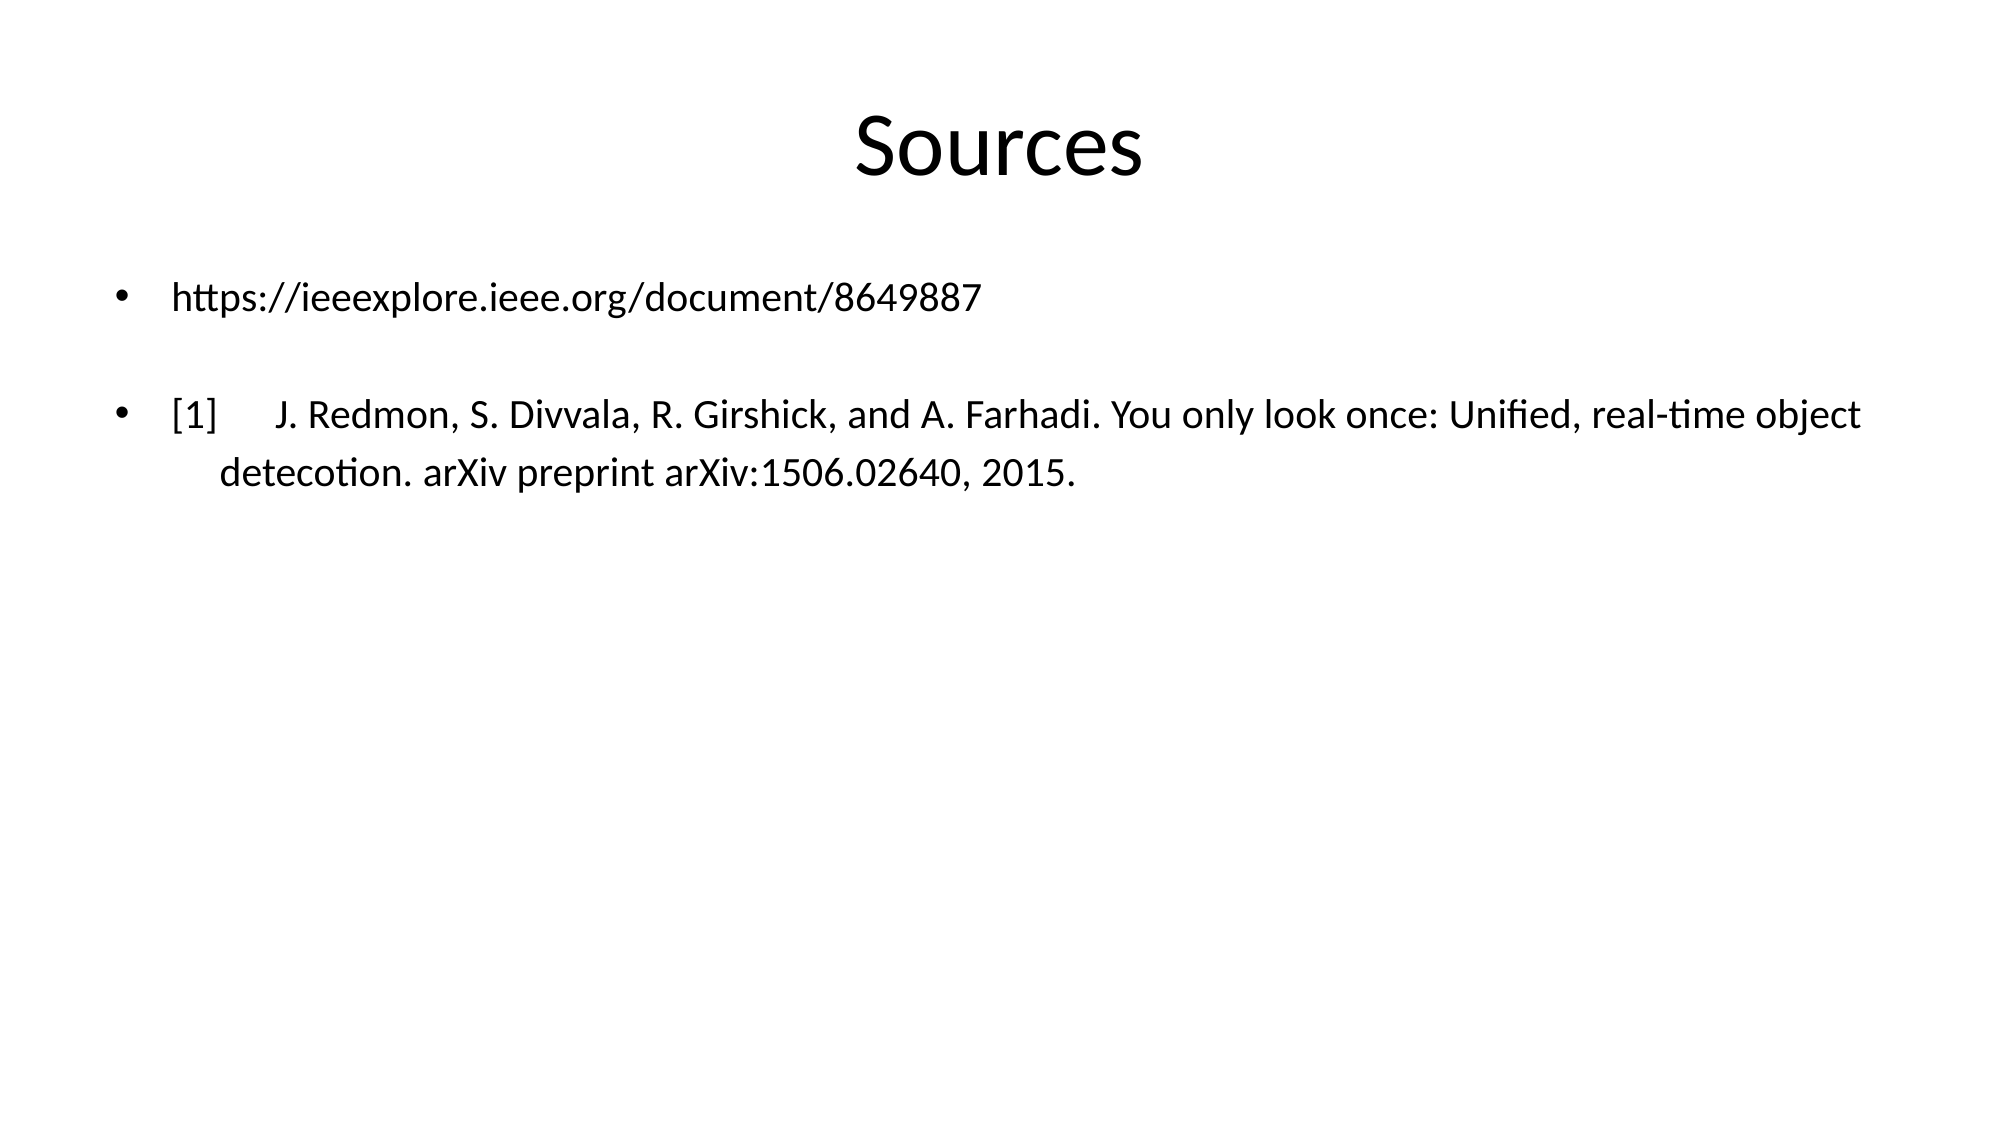

# Sources
https://ieeexplore.ieee.org/document/8649887

[1]      J. Redmon, S. Divvala, R. Girshick, and A. Farhadi. You only look once: Unified, real-time object
           detecotion. arXiv preprint arXiv:1506.02640, 2015.